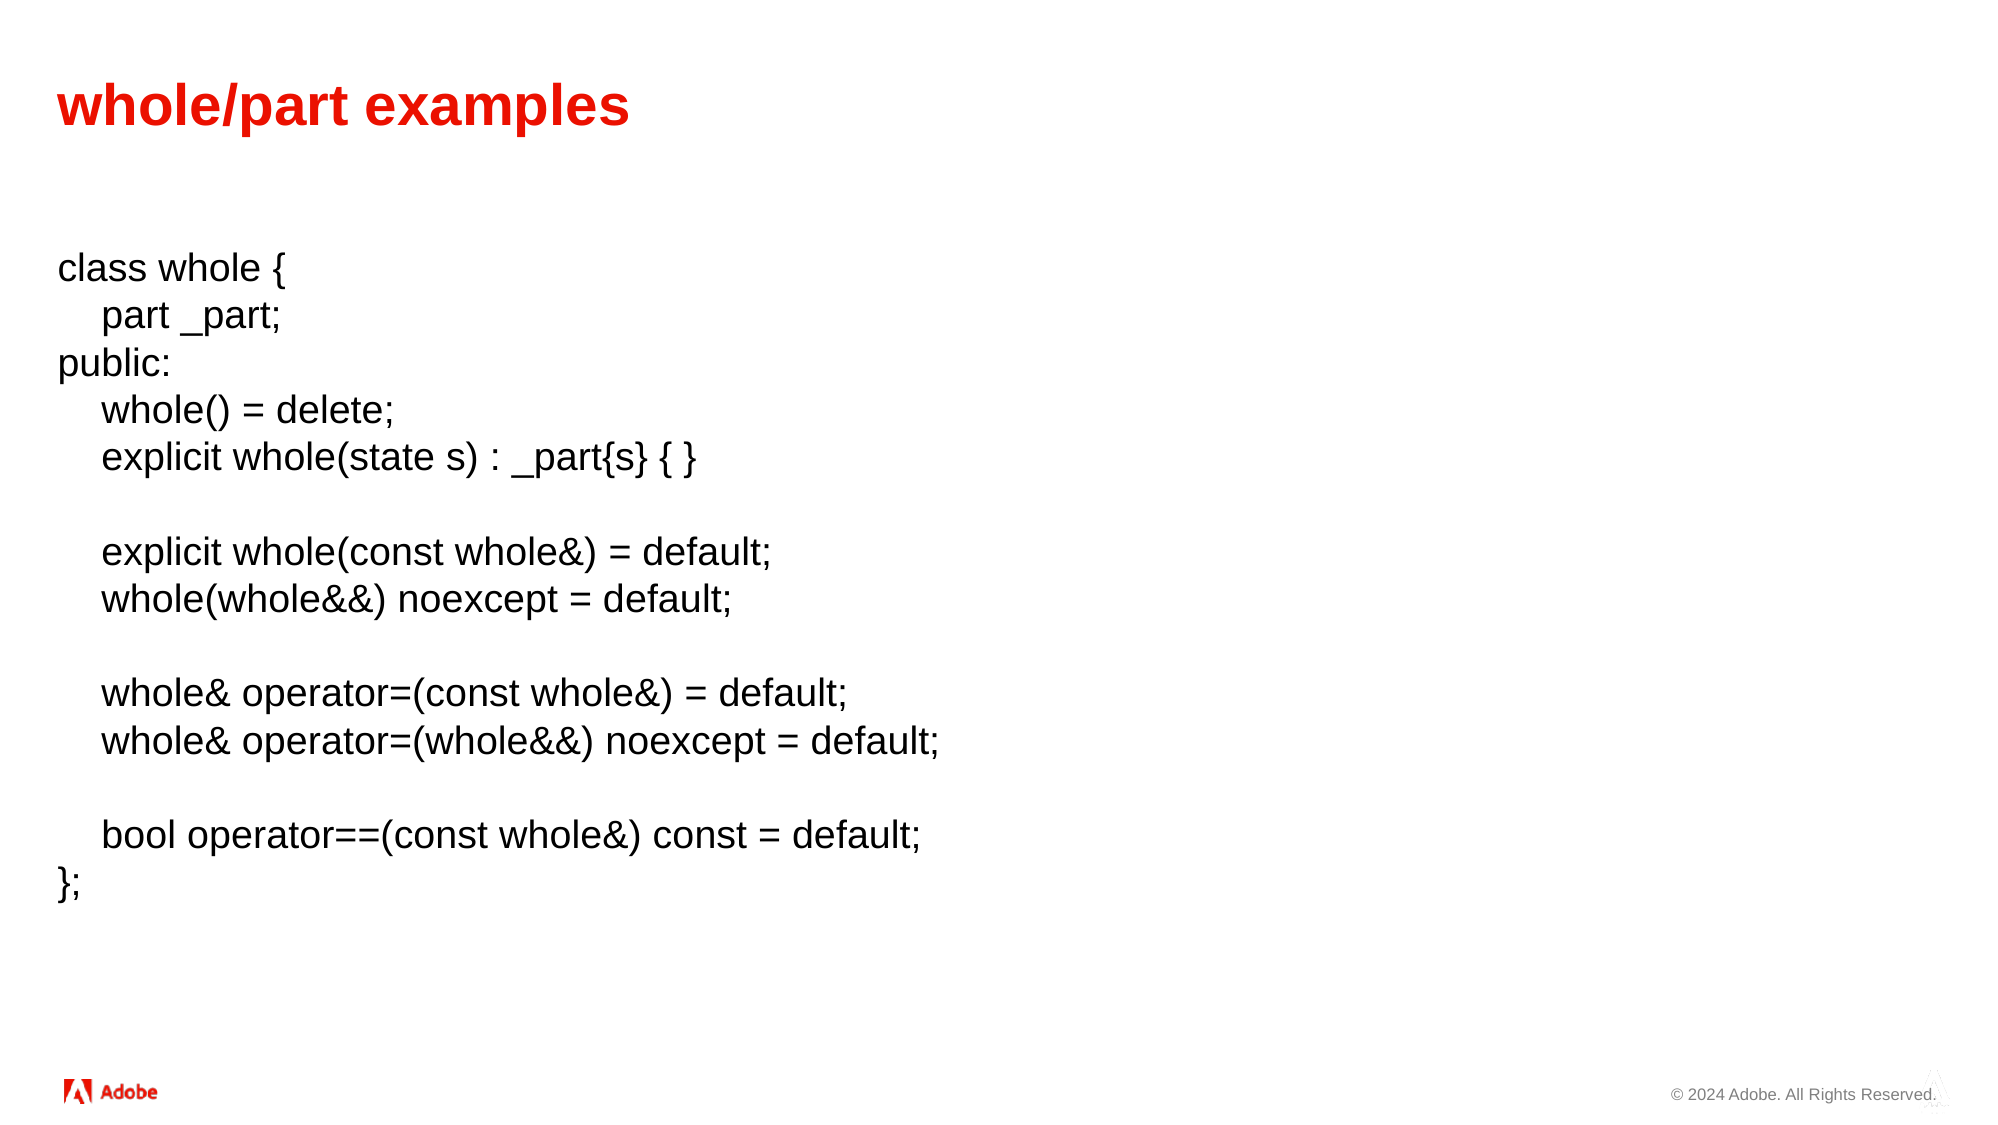

# whole/part examples
class whole {
    part _part;
public:
    whole() = delete;
    explicit whole(state s) : _part{s} { }

    explicit whole(const whole&) = default;
    whole(whole&&) noexcept = default;

    whole& operator=(const whole&) = default;
    whole& operator=(whole&&) noexcept = default;

    bool operator==(const whole&) const = default;
};

55